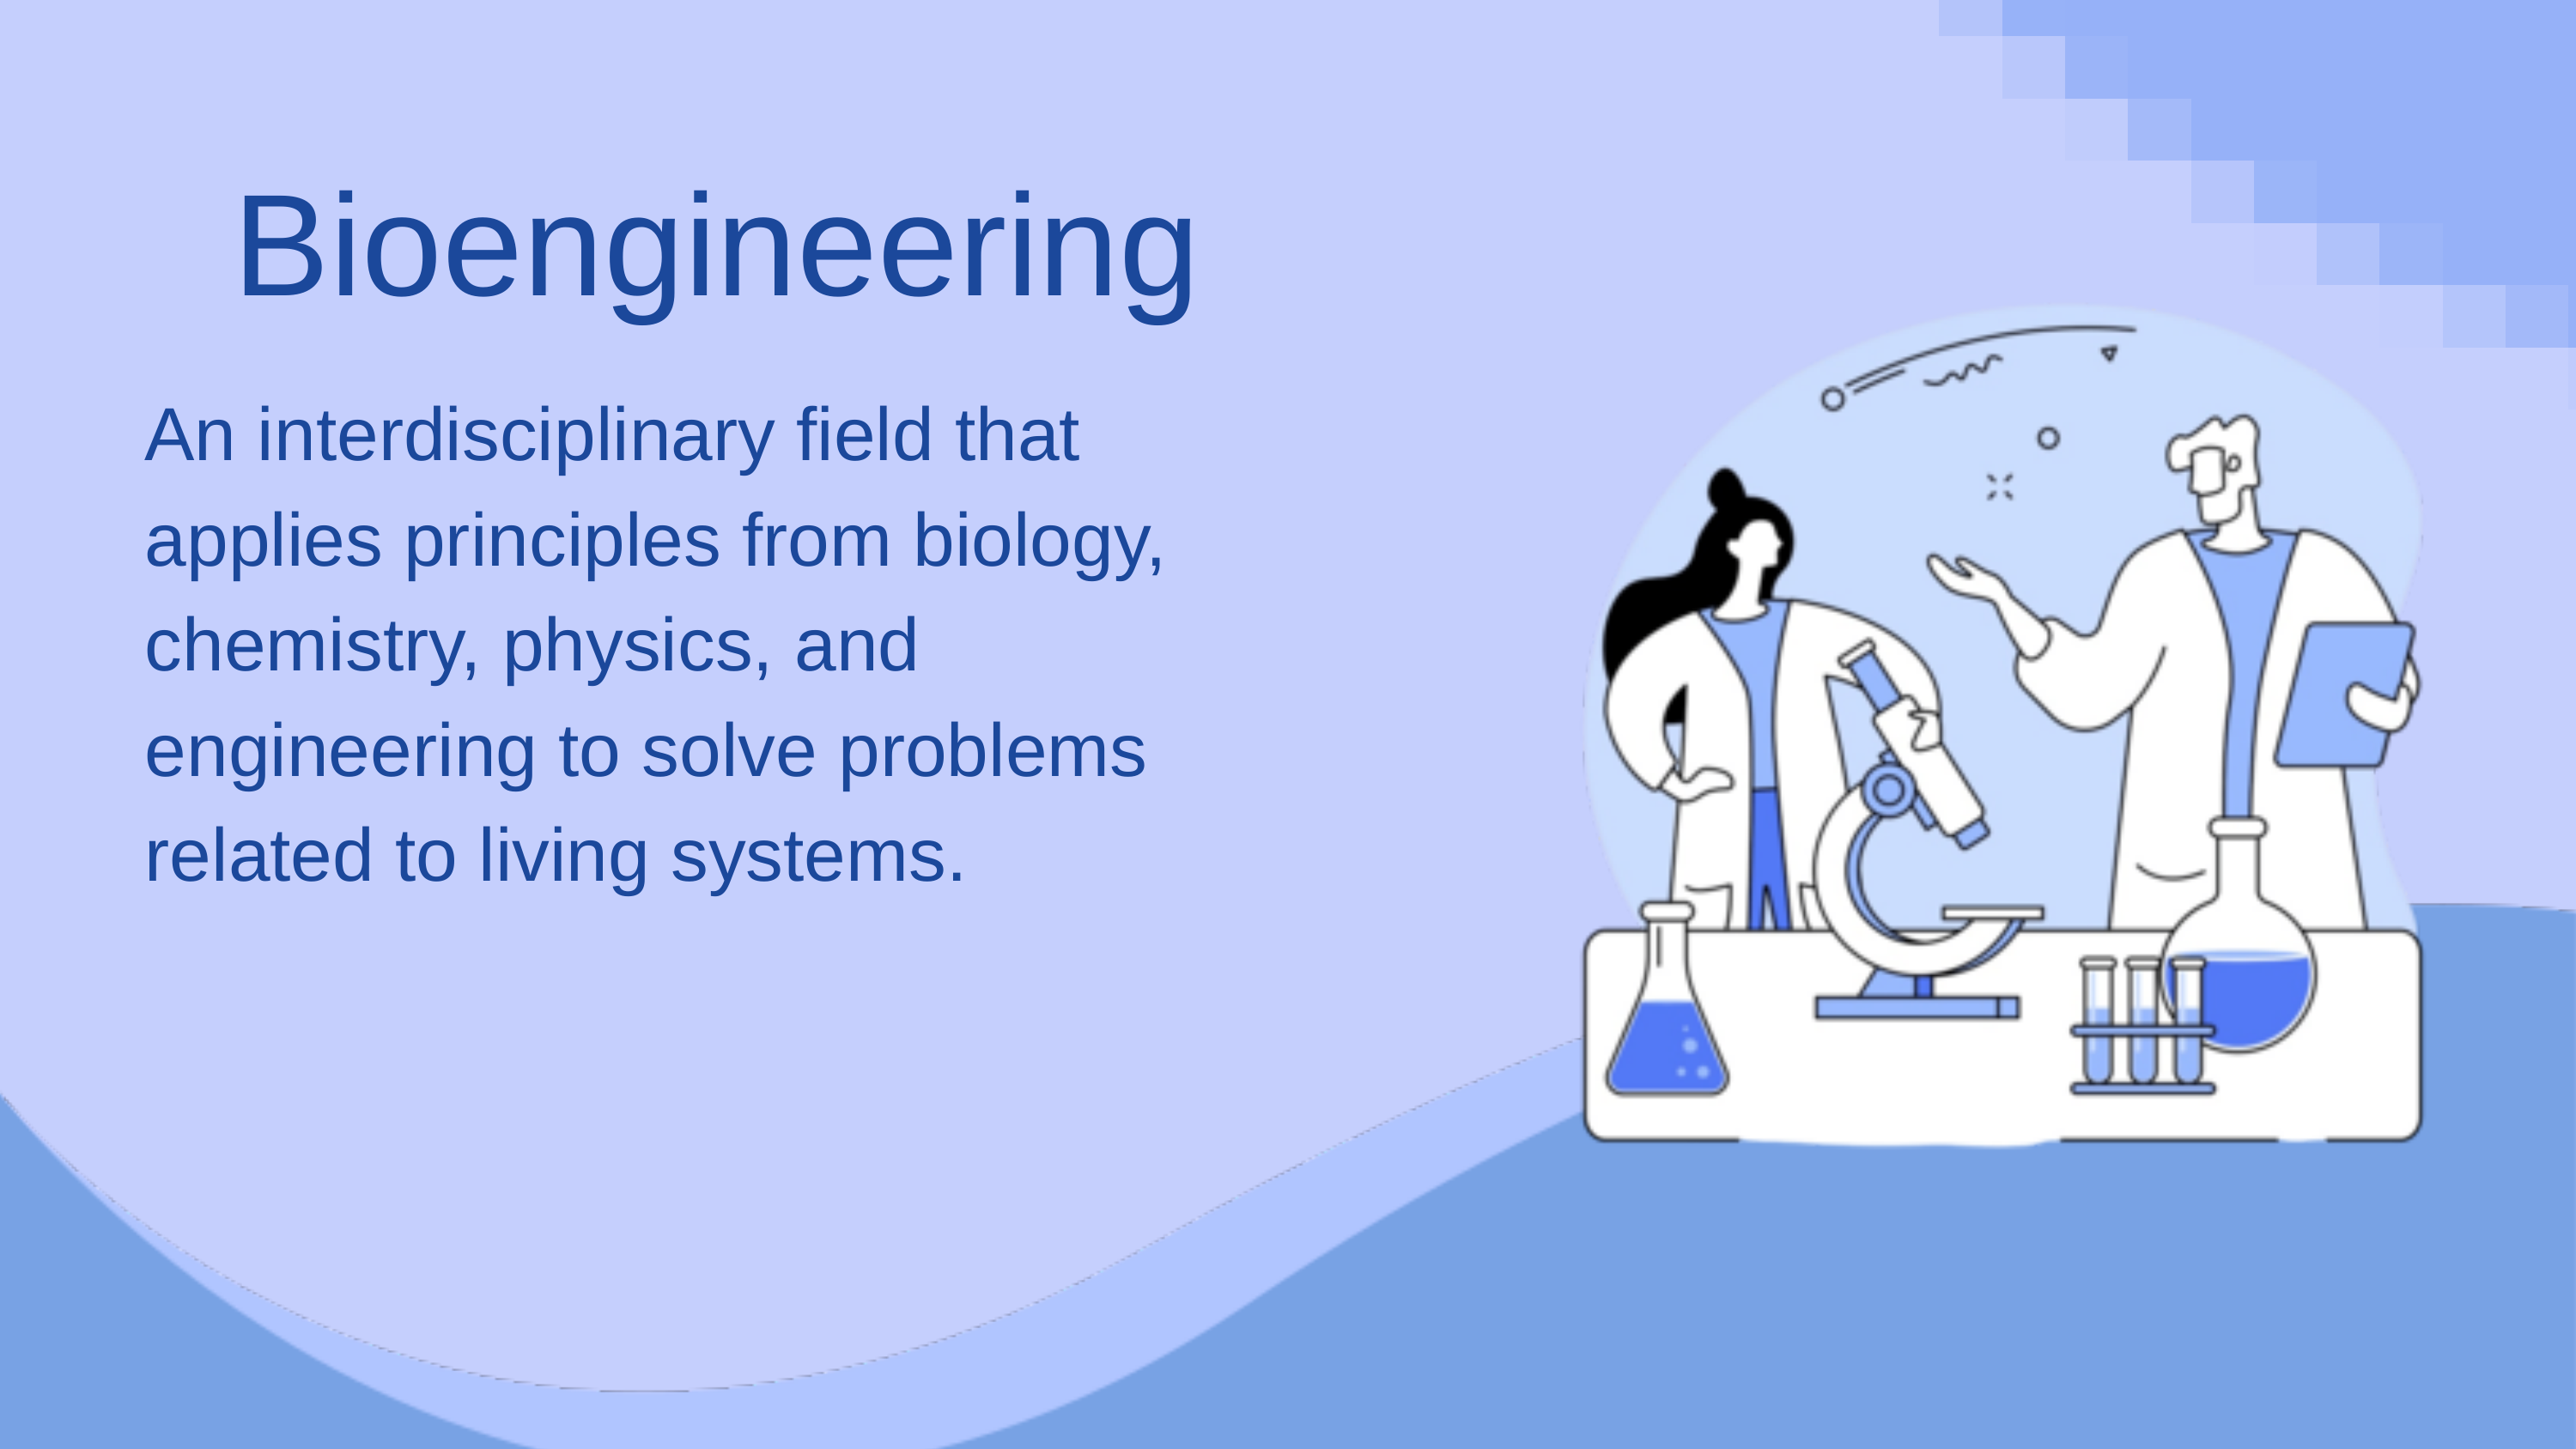

Bioengineering

An interdisciplinary field that applies principles from biology, chemistry, physics, and engineering to solve problems related to living systems.